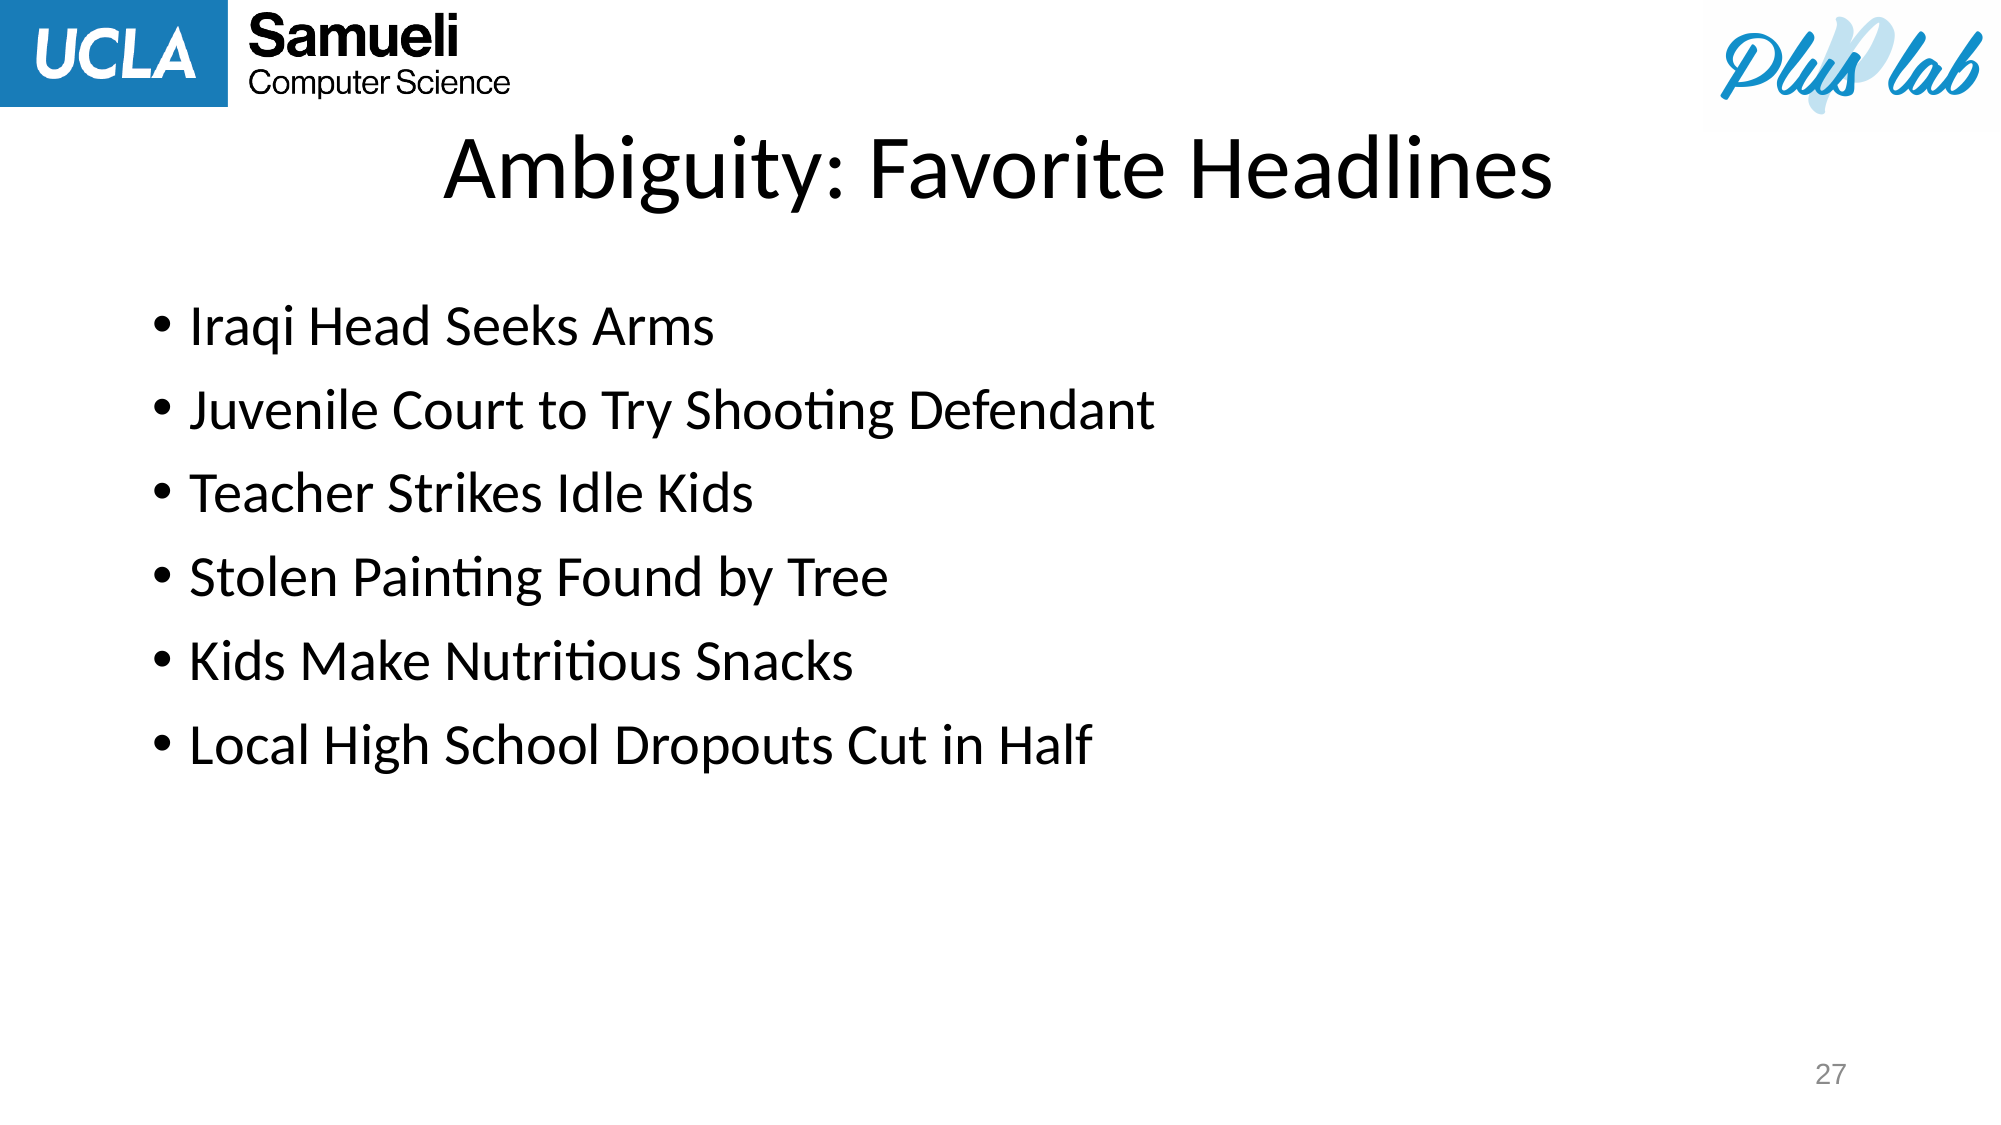

# Ambiguity: Favorite Headlines
Iraqi Head Seeks Arms
Juvenile Court to Try Shooting Defendant
Teacher Strikes Idle Kids
Stolen Painting Found by Tree
Kids Make Nutritious Snacks
Local High School Dropouts Cut in Half
27